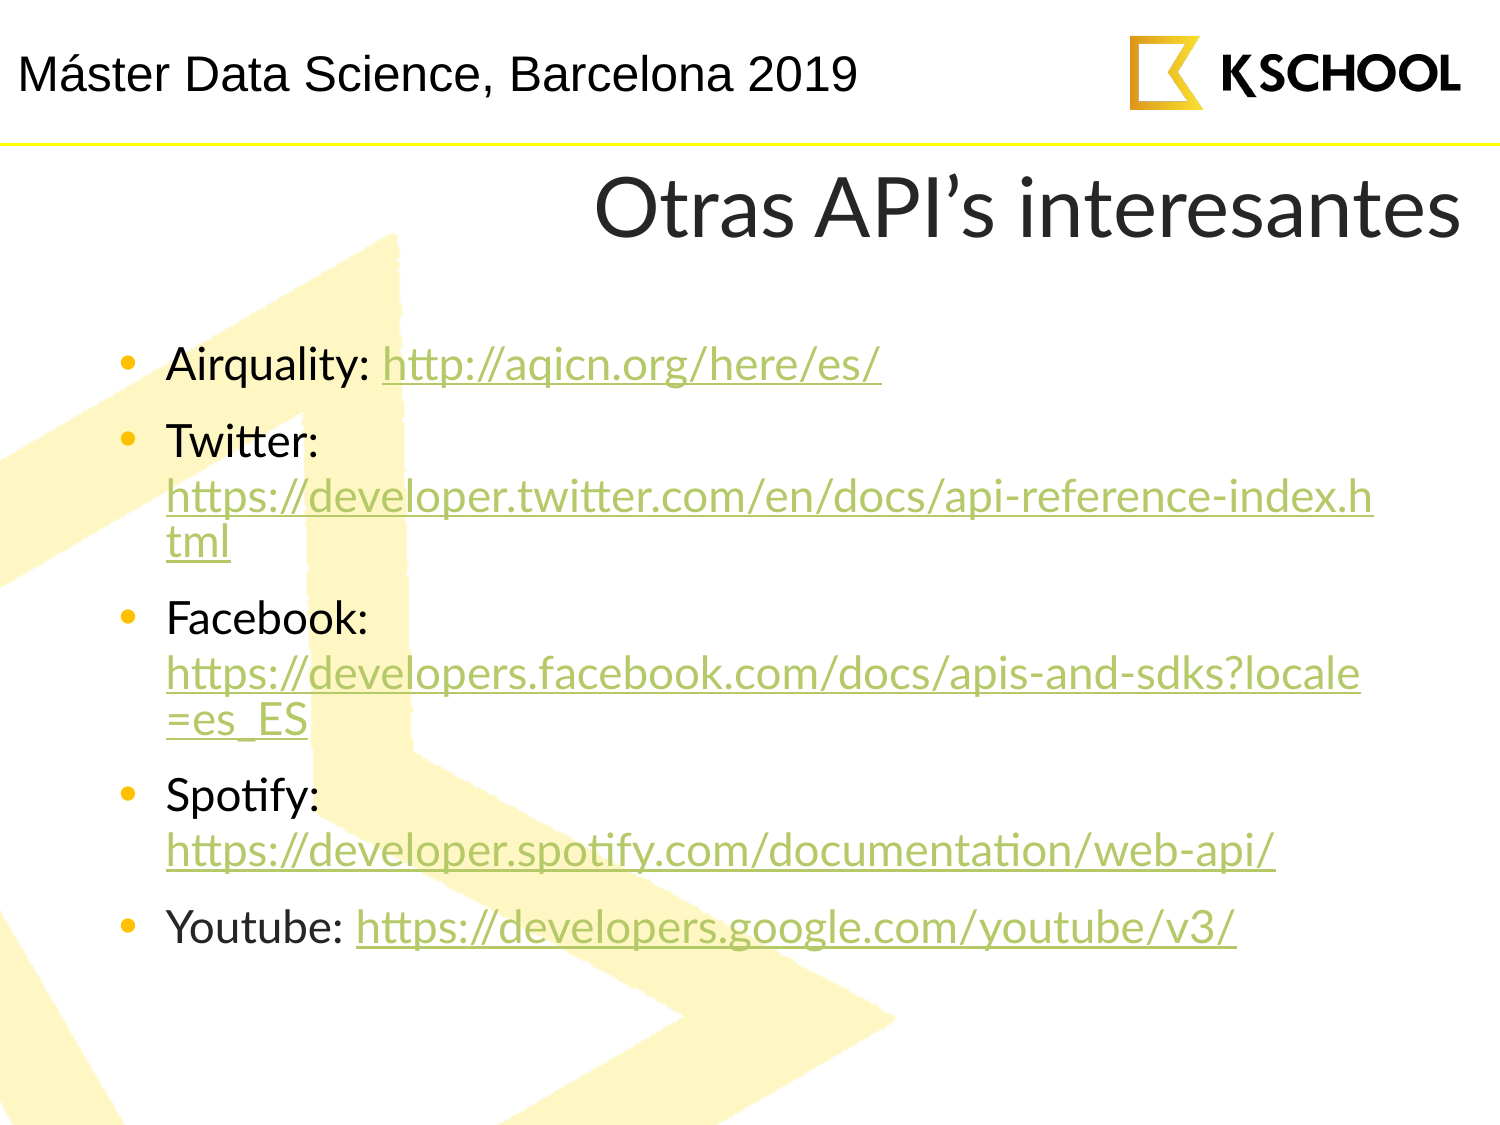

# Otras API’s interesantes
Airquality: http://aqicn.org/here/es/
Twitter: https://developer.twitter.com/en/docs/api-reference-index.html
Facebook: https://developers.facebook.com/docs/apis-and-sdks?locale=es_ES
Spotify: https://developer.spotify.com/documentation/web-api/
Youtube: https://developers.google.com/youtube/v3/